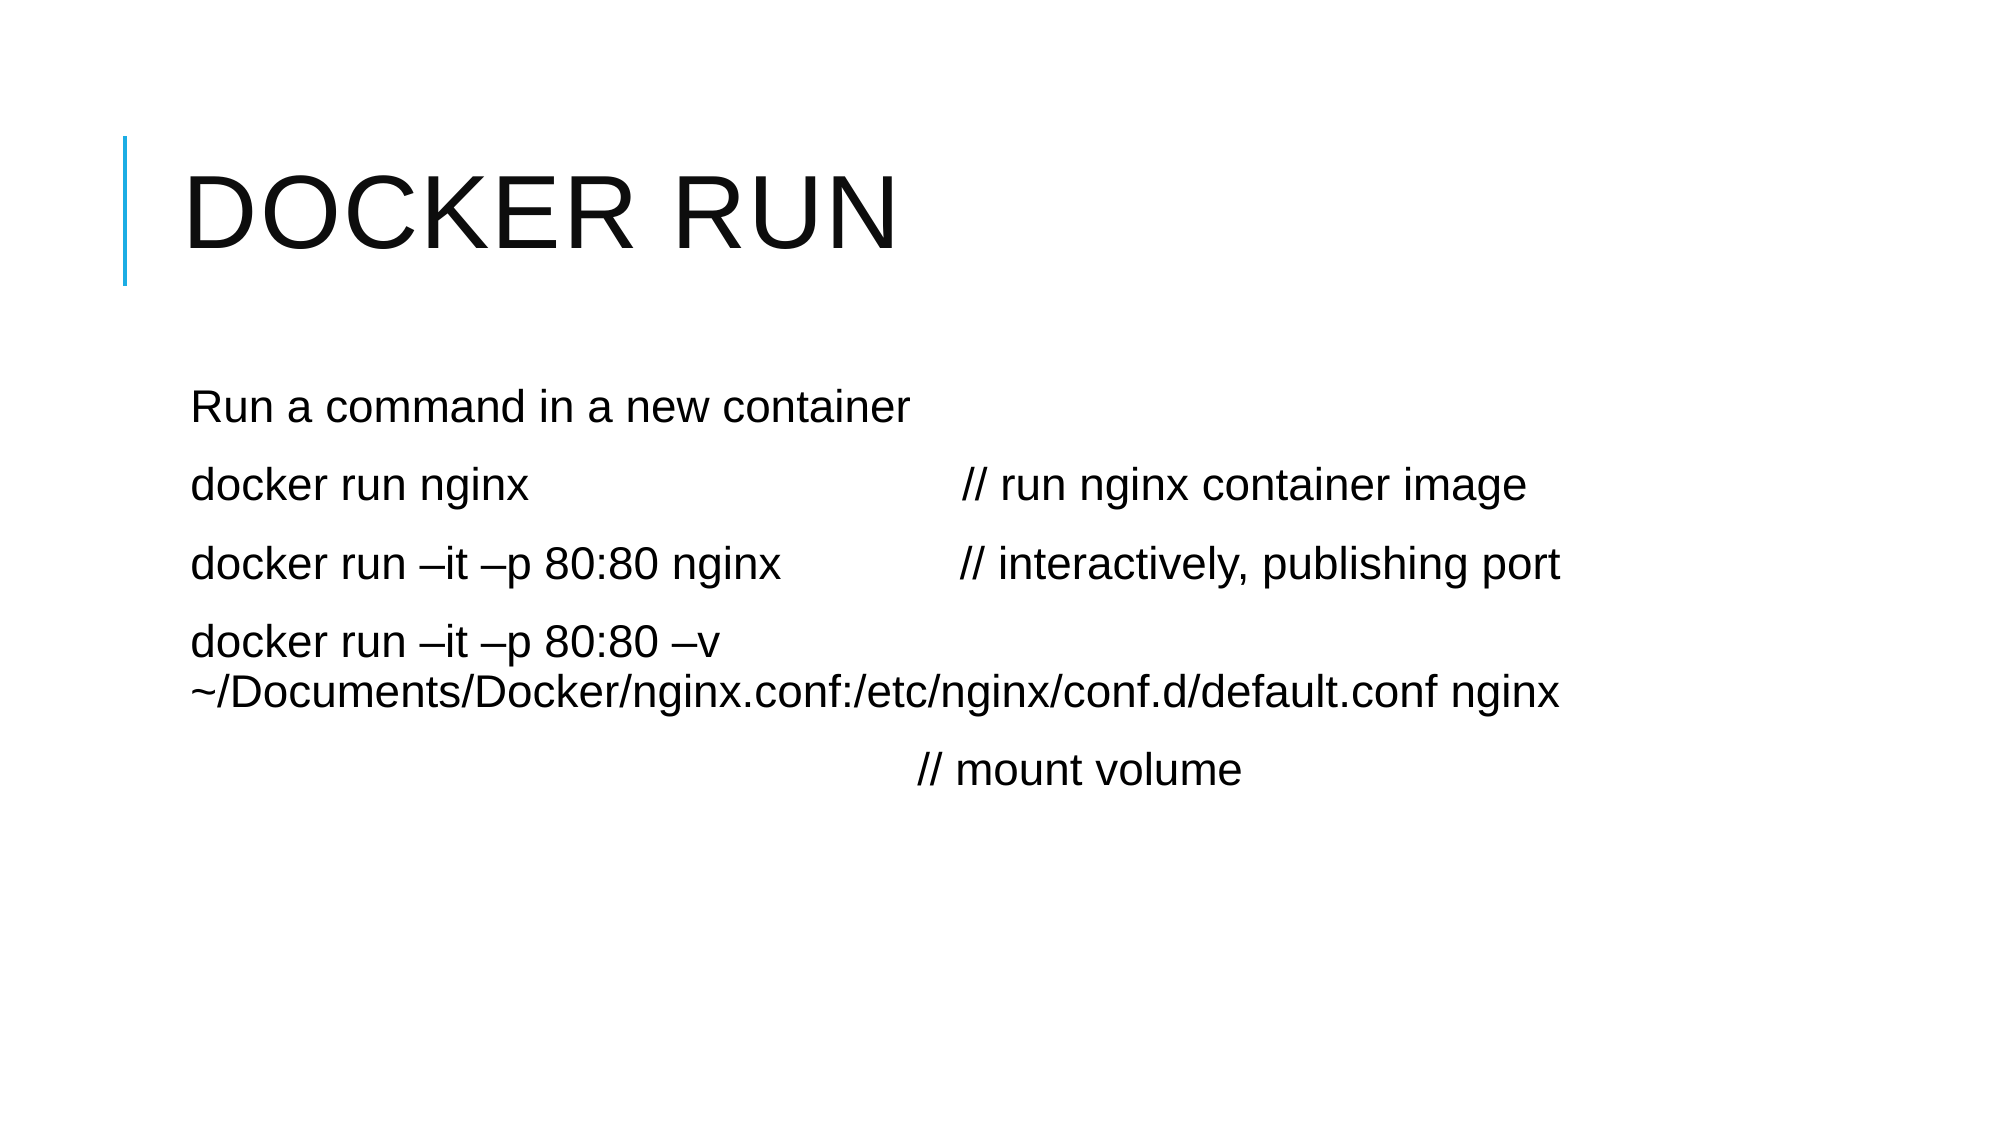

# Docker run
Run a command in a new container
docker run nginx                                  // run nginx container image
docker run –it –p 80:80 nginx              // interactively, publishing port
docker run –it –p 80:80 –v ~/Documents/Docker/nginx.conf:/etc/nginx/conf.d/default.conf nginx
                                                         // mount volume